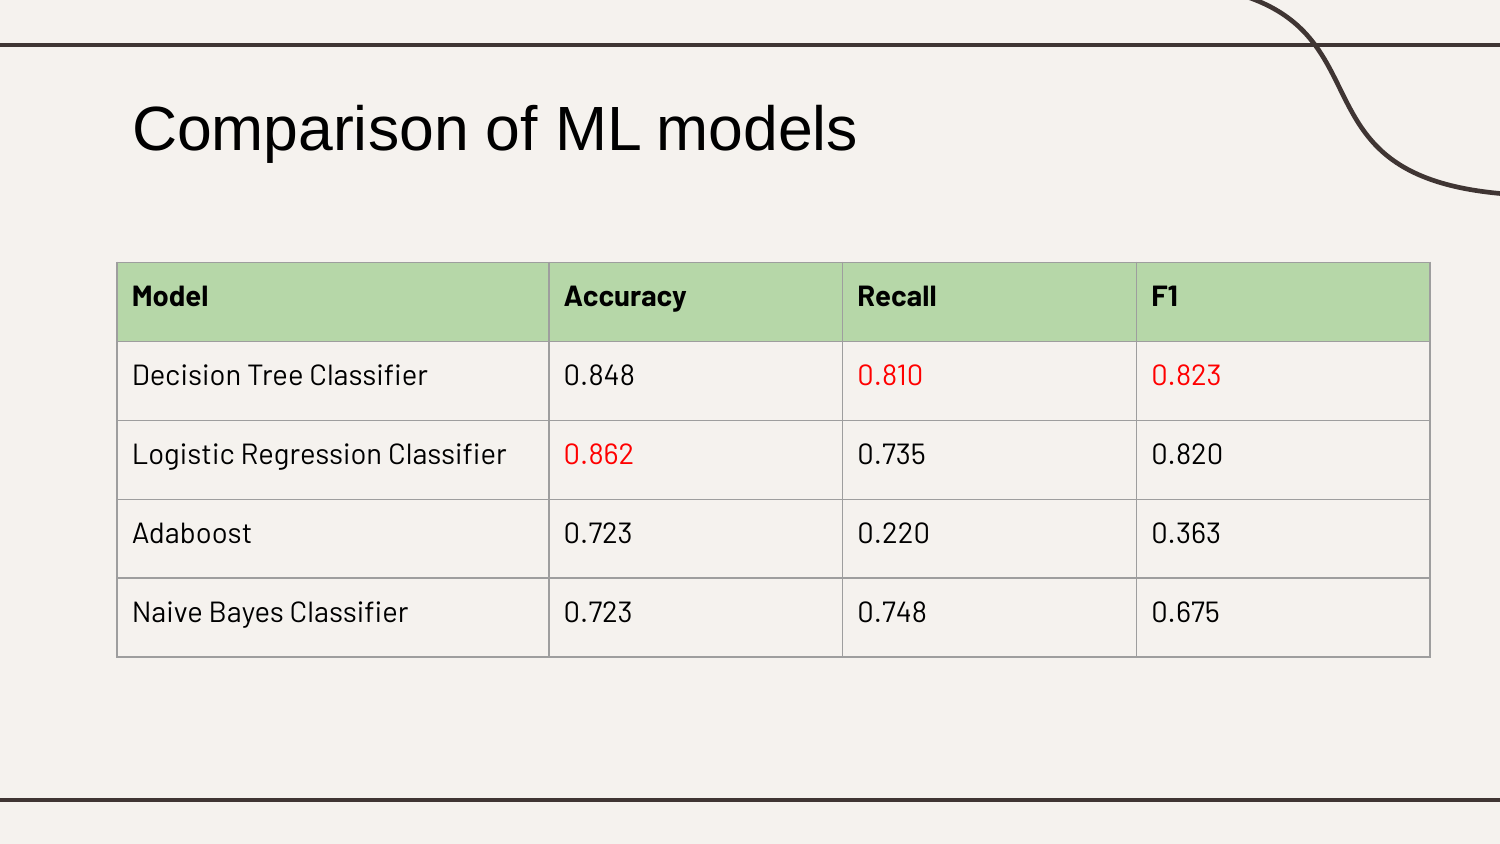

# Comparison of ML models
| Model | Accuracy | Recall | F1 |
| --- | --- | --- | --- |
| Decision Tree Classifier | 0.848 | 0.810 | 0.823 |
| Logistic Regression Classifier | 0.862 | 0.735 | 0.820 |
| Adaboost | 0.723 | 0.220 | 0.363 |
| Naive Bayes Classifier | 0.723 | 0.748 | 0.675 |